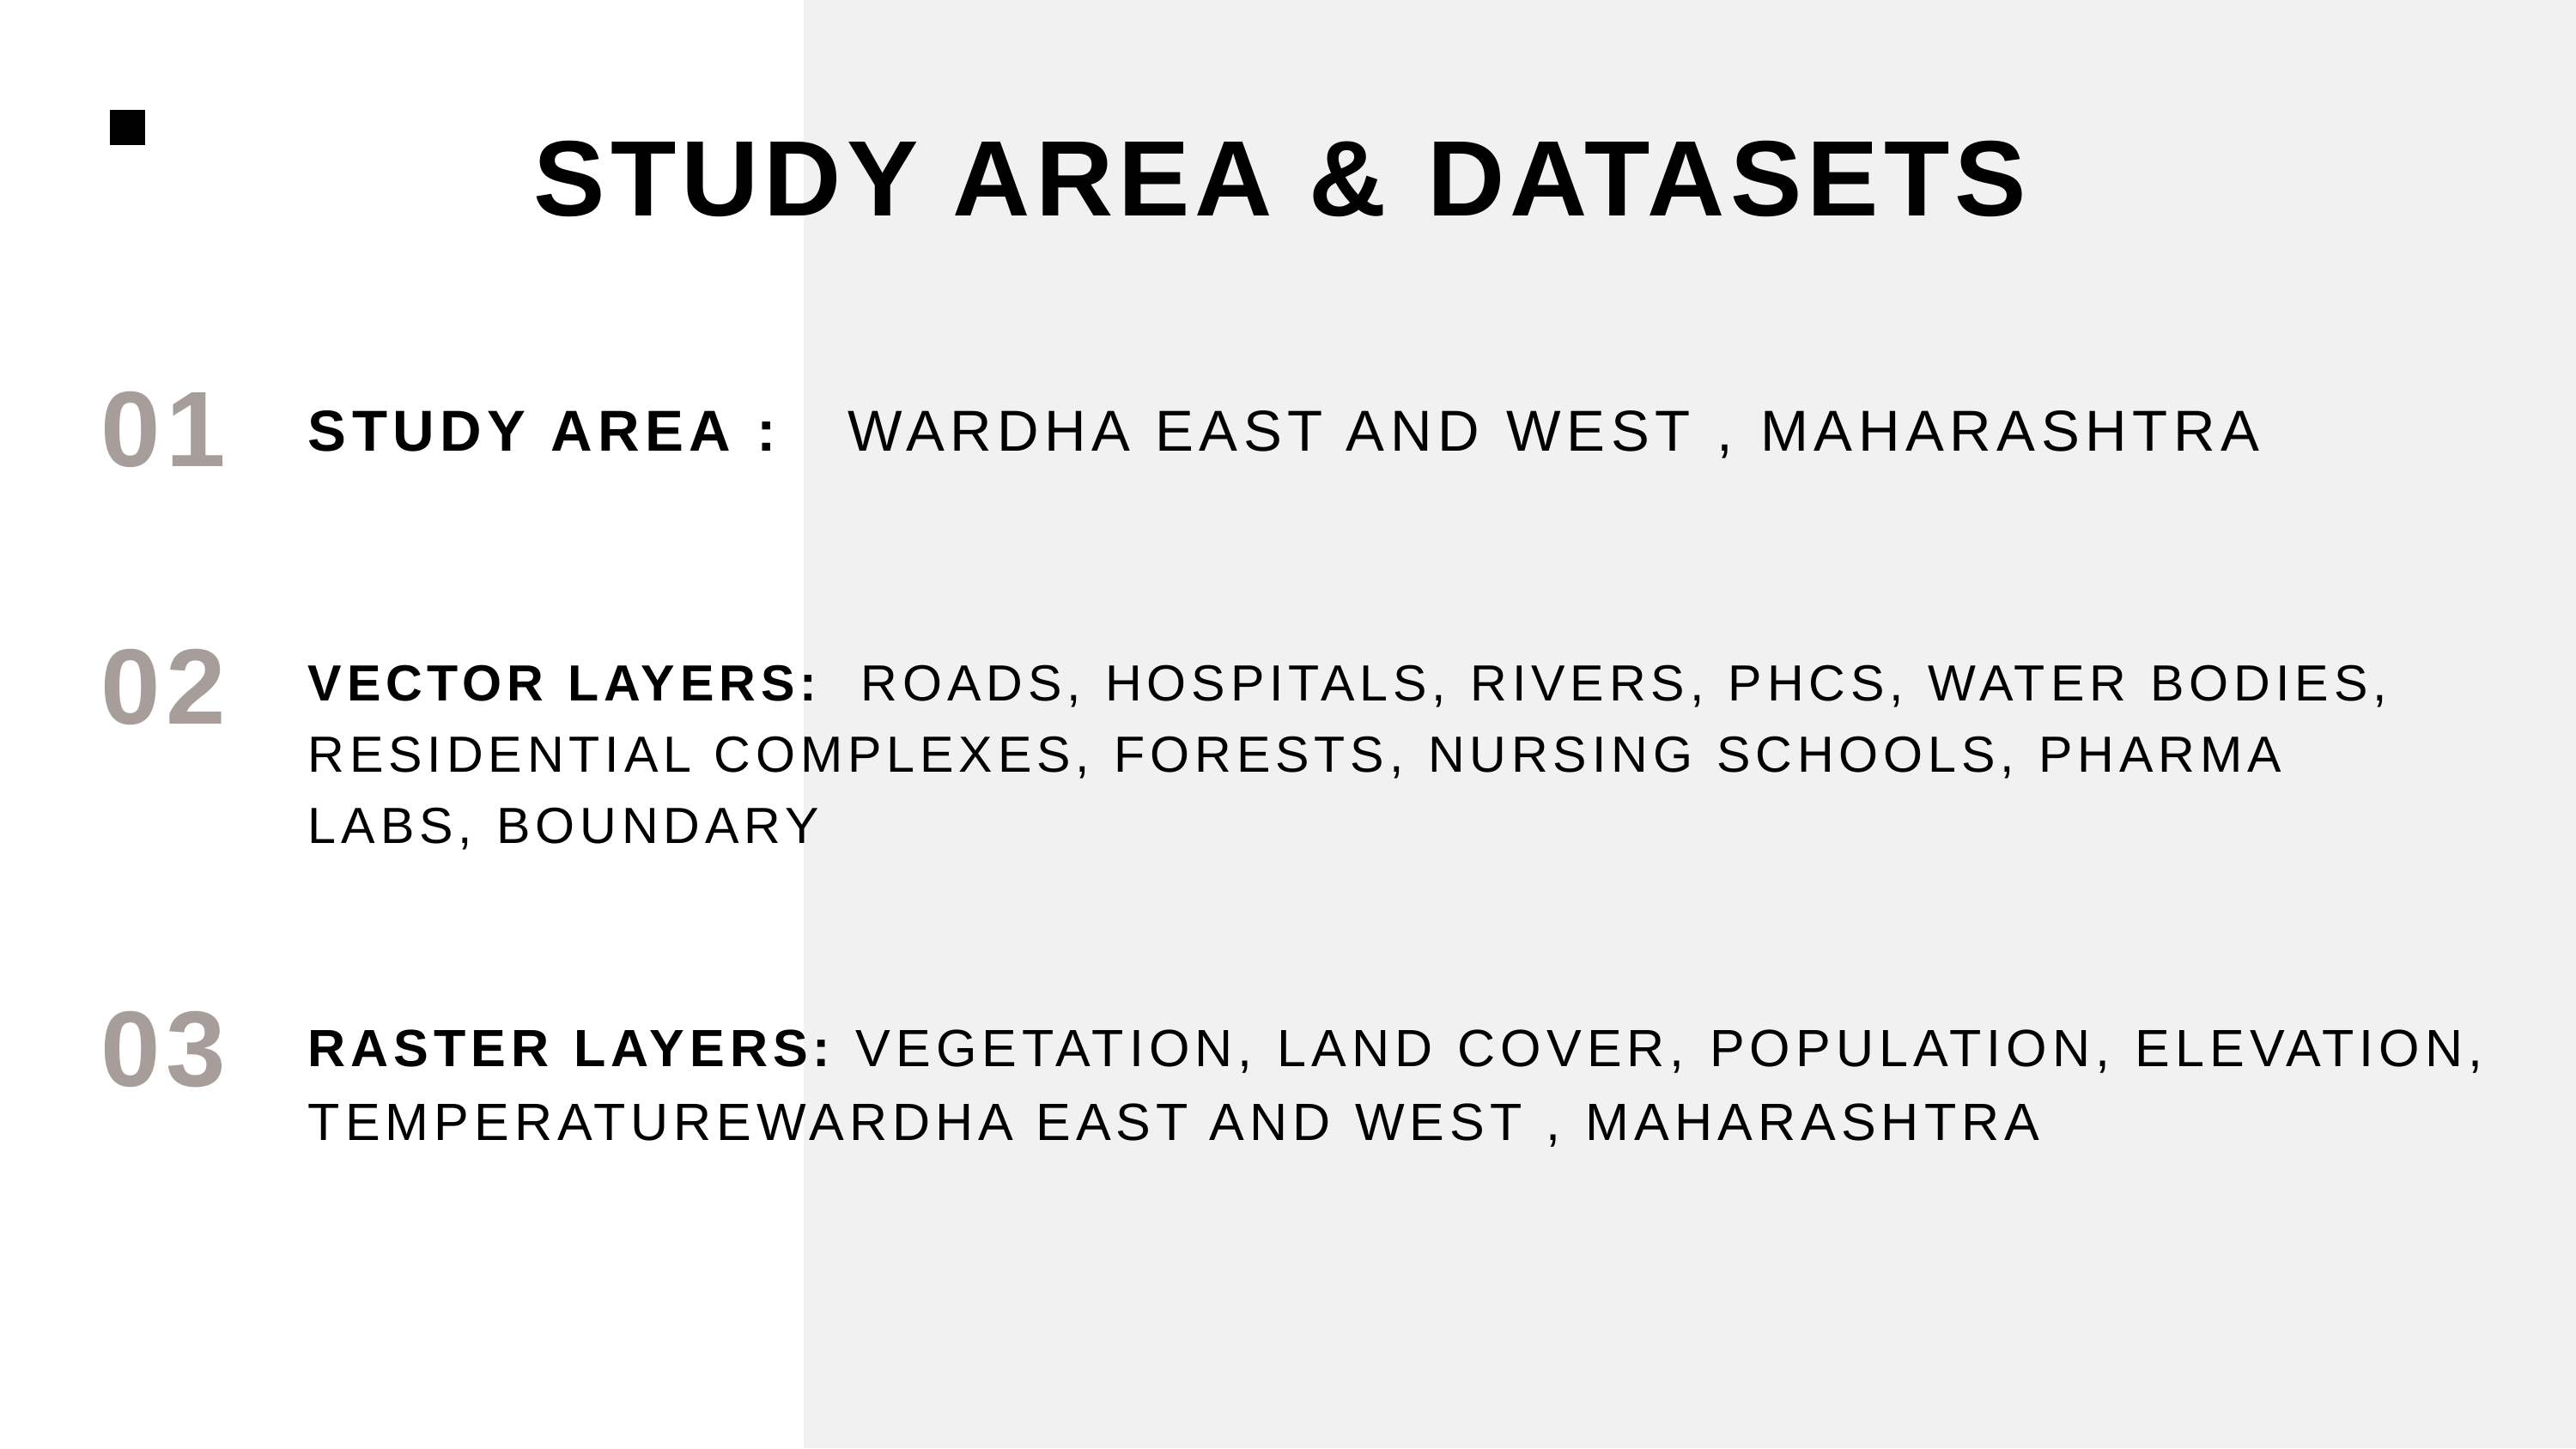

STUDY AREA & DATASETS

01
STUDY AREA :   WARDHA EAST AND WEST , MAHARASHTRA
02
VECTOR LAYERS:  ROADS, HOSPITALS, RIVERS, PHCS, WATER BODIES, RESIDENTIAL COMPLEXES, FORESTS, NURSING SCHOOLS, PHARMA LABS, BOUNDARY

03
RASTER LAYERS: VEGETATION, LAND COVER, POPULATION, ELEVATION, TEMPERATUREWARDHA EAST AND WEST , MAHARASHTRA